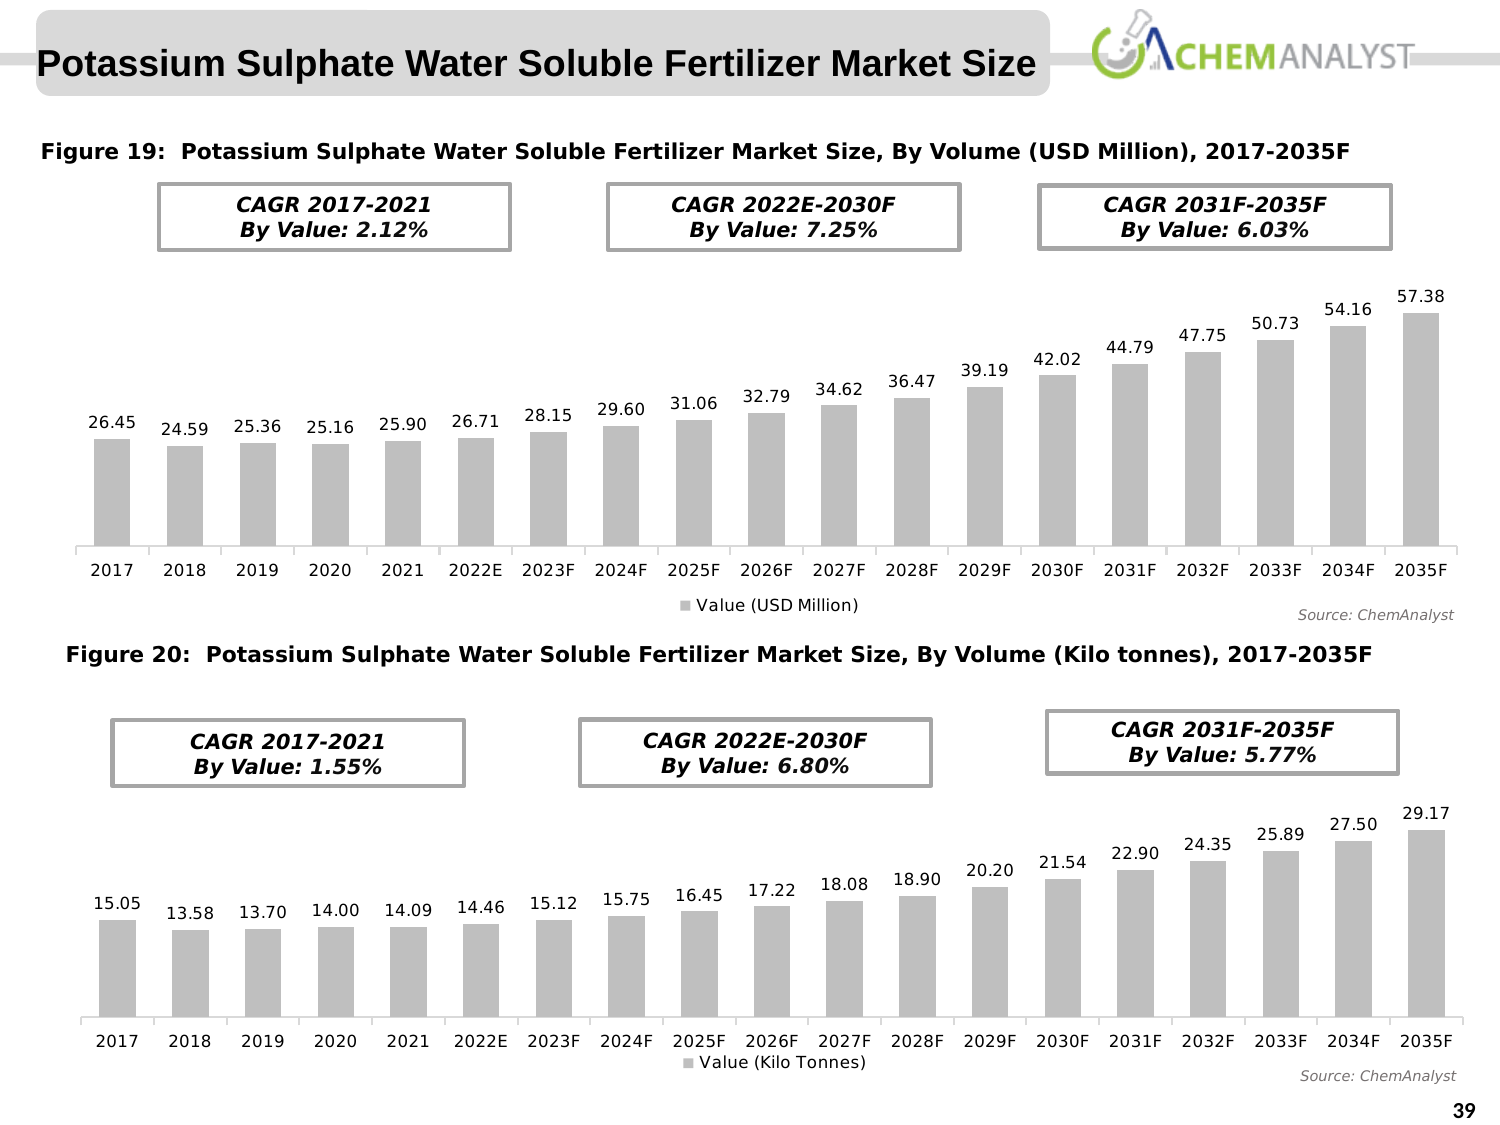

Potassium Sulphate Water Soluble Fertilizer Market Size
Figure 19:  Potassium Sulphate Water Soluble Fertilizer Market Size, By Volume (USD Million), 2017-2035F

### Chart

| Category | Value (USD Million) |
|---|---|
| 2017 | 26.451307482600004 |
| 2018 | 24.585456730995002 |
| 2019 | 25.364599815016 |
| 2020 | 25.159028383712005 |
| 2021 | 25.903482364671998 |
| 2022E | 26.70806738982381 |
| 2023F | 28.1477244796136 |
| 2024F | 29.602267476811328 |
| 2025F | 31.062093009037138 |
| 2026F | 32.788931177437085 |
| 2027F | 34.6189010350552 |
| 2028F | 36.471083258186795 |
| 2029F | 39.19096692051567 |
| 2030F | 42.0235010091649 |
| 2031F | 44.788708389778044 |
| 2032F | 47.75286410705426 |
| 2033F | 50.72993979870894 |
| 2034F | 54.15765358599377 |
| 2035F | 57.382165624601306 |
CAGR 2017-2021
By Value: 2.12%

CAGR 2022E-2030F
By Value: 7.25%

CAGR 2031F-2035F
By Value: 6.03%

CAGR 2031F-2035F
By Value: 4.89%

Source: ChemAnalyst
Figure 20:  Potassium Sulphate Water Soluble Fertilizer Market Size, By Volume (Kilo tonnes), 2017-2035F

CAGR 2031F-2035F
By Value: 5.77%

### Chart

| Category | Value (Kilo Tonnes) |
|---|---|
| 2017 | 15.048951444800004 |
| 2018 | 13.5833543909 |
| 2019 | 13.6962239414 |
| 2020 | 14.002405923999996 |
| 2021 | 14.091691824 |
| 2022E | 14.455668378654398 |
| 2023F | 15.121259646038569 |
| 2024F | 15.749767612635694 |
| 2025F | 16.446796265245137 |
| 2026F | 17.21688123233878 |
| 2027F | 18.07820562495202 |
| 2028F | 18.89879501021694 |
| 2029F | 20.20059132988161 |
| 2030F | 21.53931934764257 |
| 2031F | 22.90433618637099 |
| 2032F | 24.348669528442535 |
| 2033F | 25.89281396308224 |
| 2034F | 27.497317537591535 |
| 2035F | 29.165501978235035 |
CAGR 2022E-2030F
By Value: 6.80%

CAGR 2017-2021
By Value: 1.55%

Source: ChemAnalyst
33
© ChemAnalyst
39